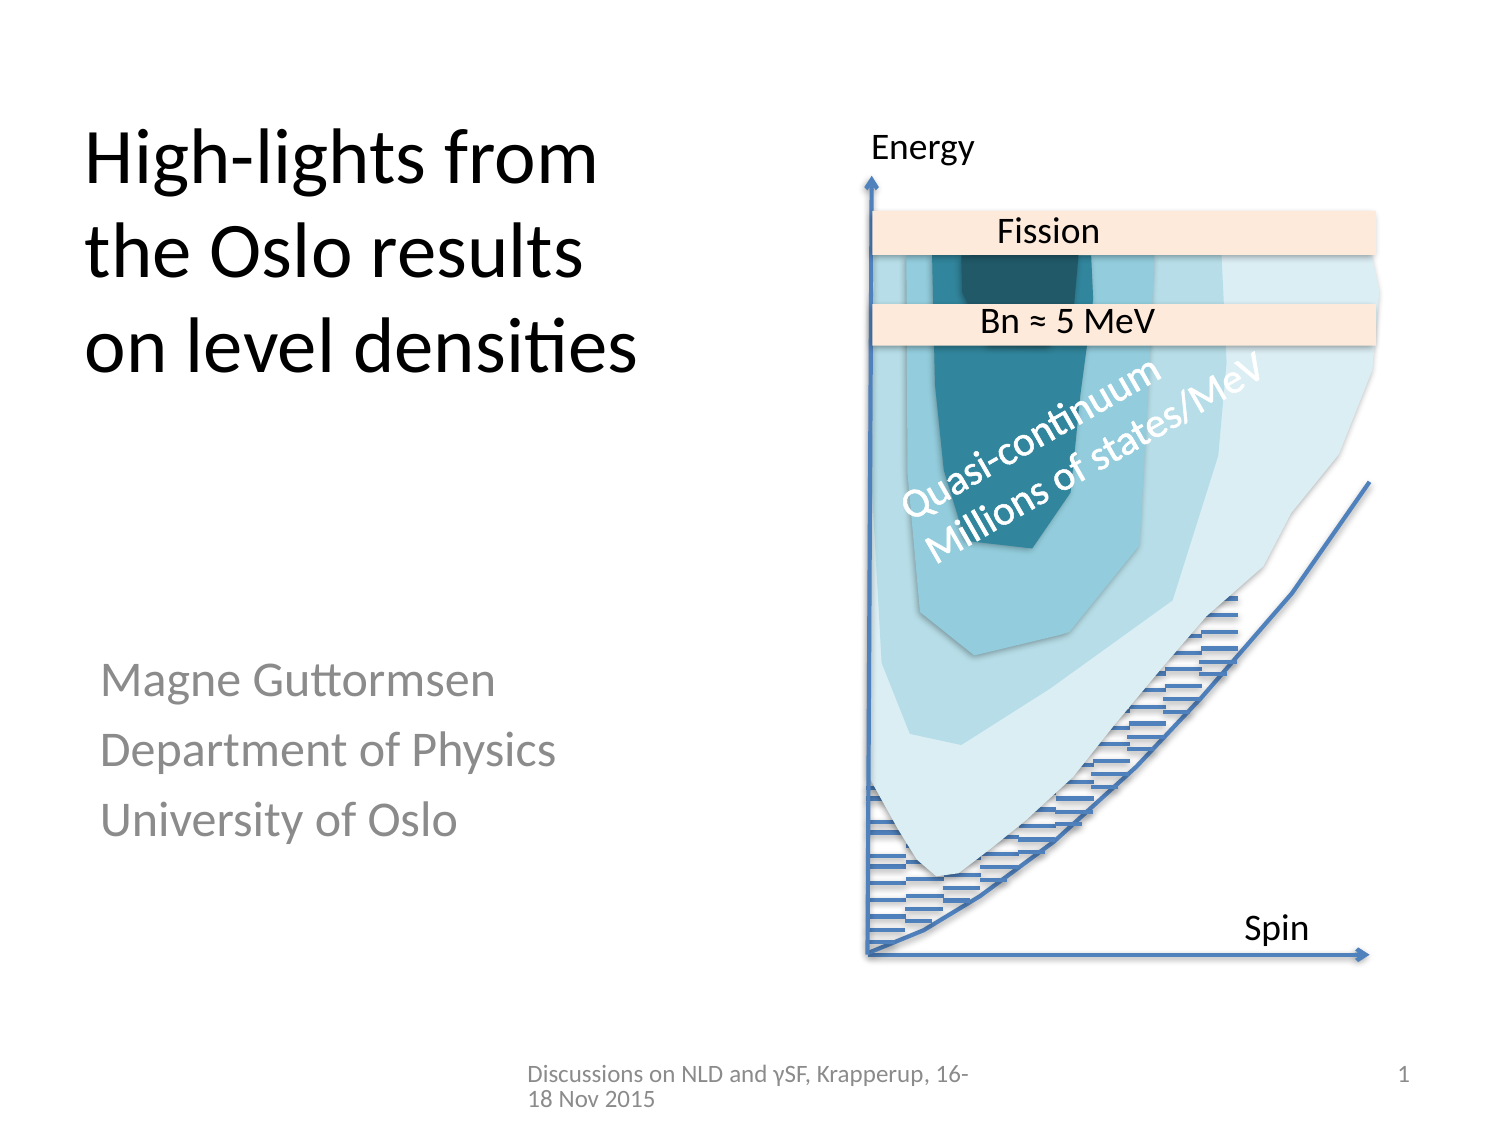

# High-lights from the Oslo results on level densities
Energy
  Fission

Bn ≈ 5 MeV

Quasi-continuum
Millions of states/MeV

Spin
Magne Guttormsen
Department of Physics
University of Oslo
Discussions on NLD and γSF, Krapperup, 16-18 Nov 2015
1